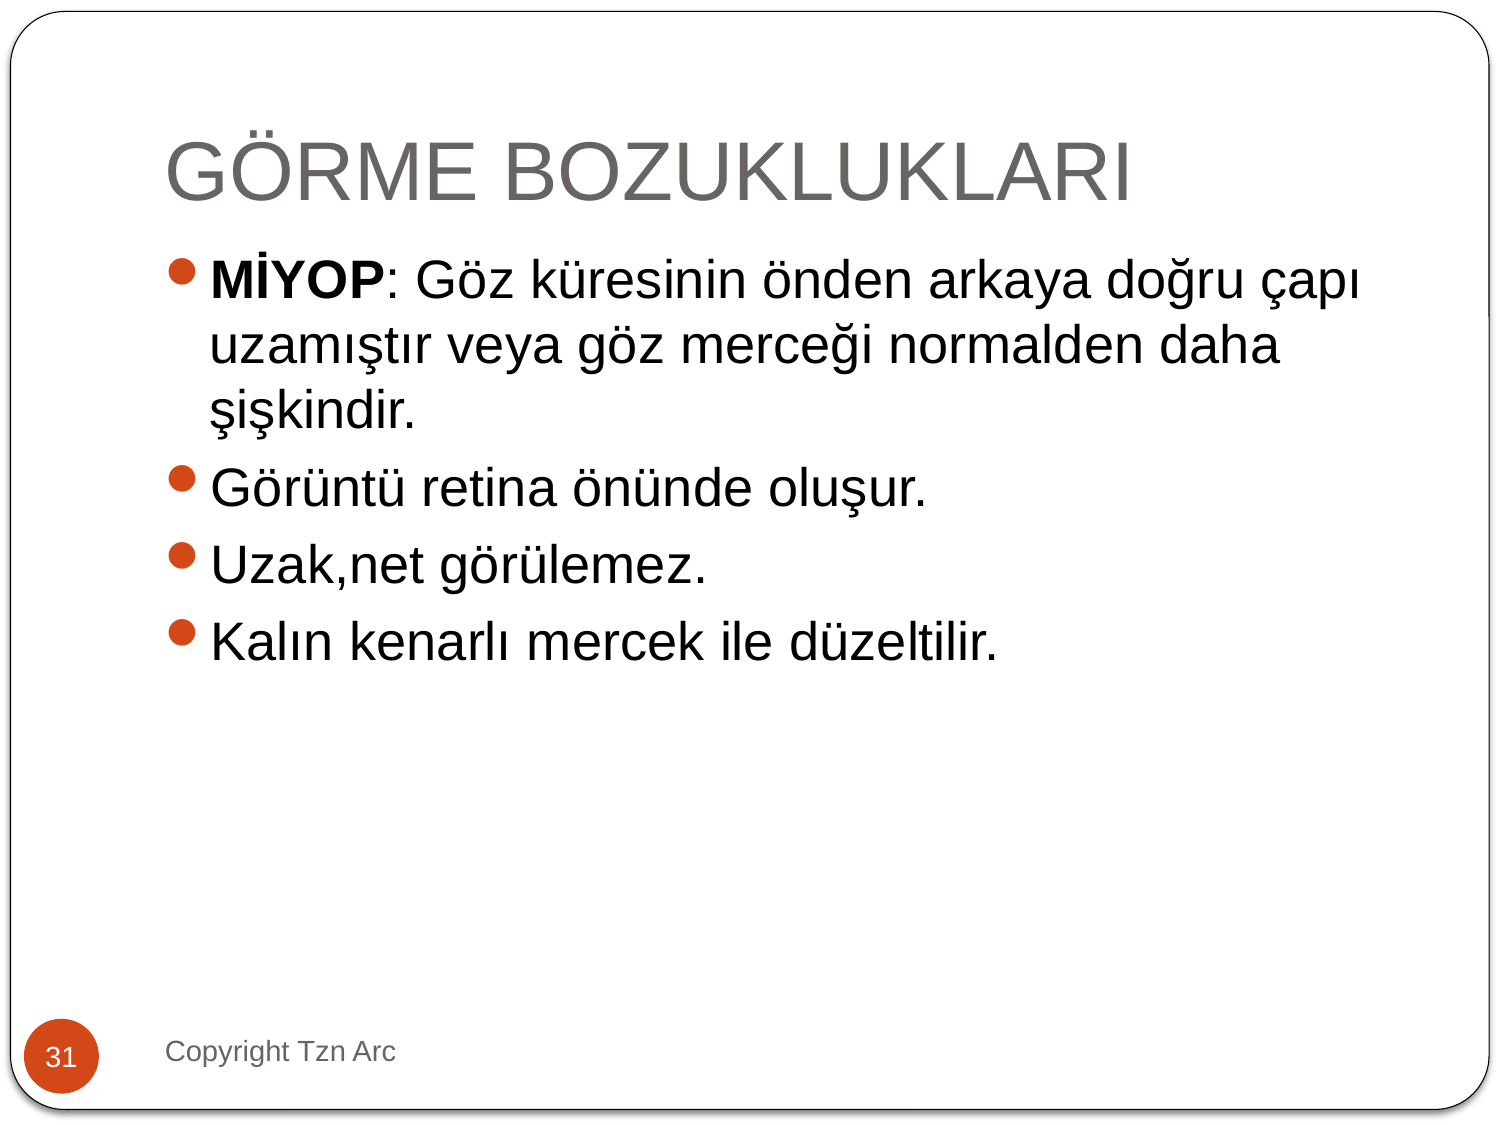

# GÖRME BOZUKLUKLARI
MİYOP: Göz küresinin önden arkaya doğru çapı uzamıştır veya göz merceği normalden daha şişkindir.
Görüntü retina önünde oluşur.
Uzak,net görülemez.
Kalın kenarlı mercek ile düzeltilir.
Copyright Tzn Arc
31